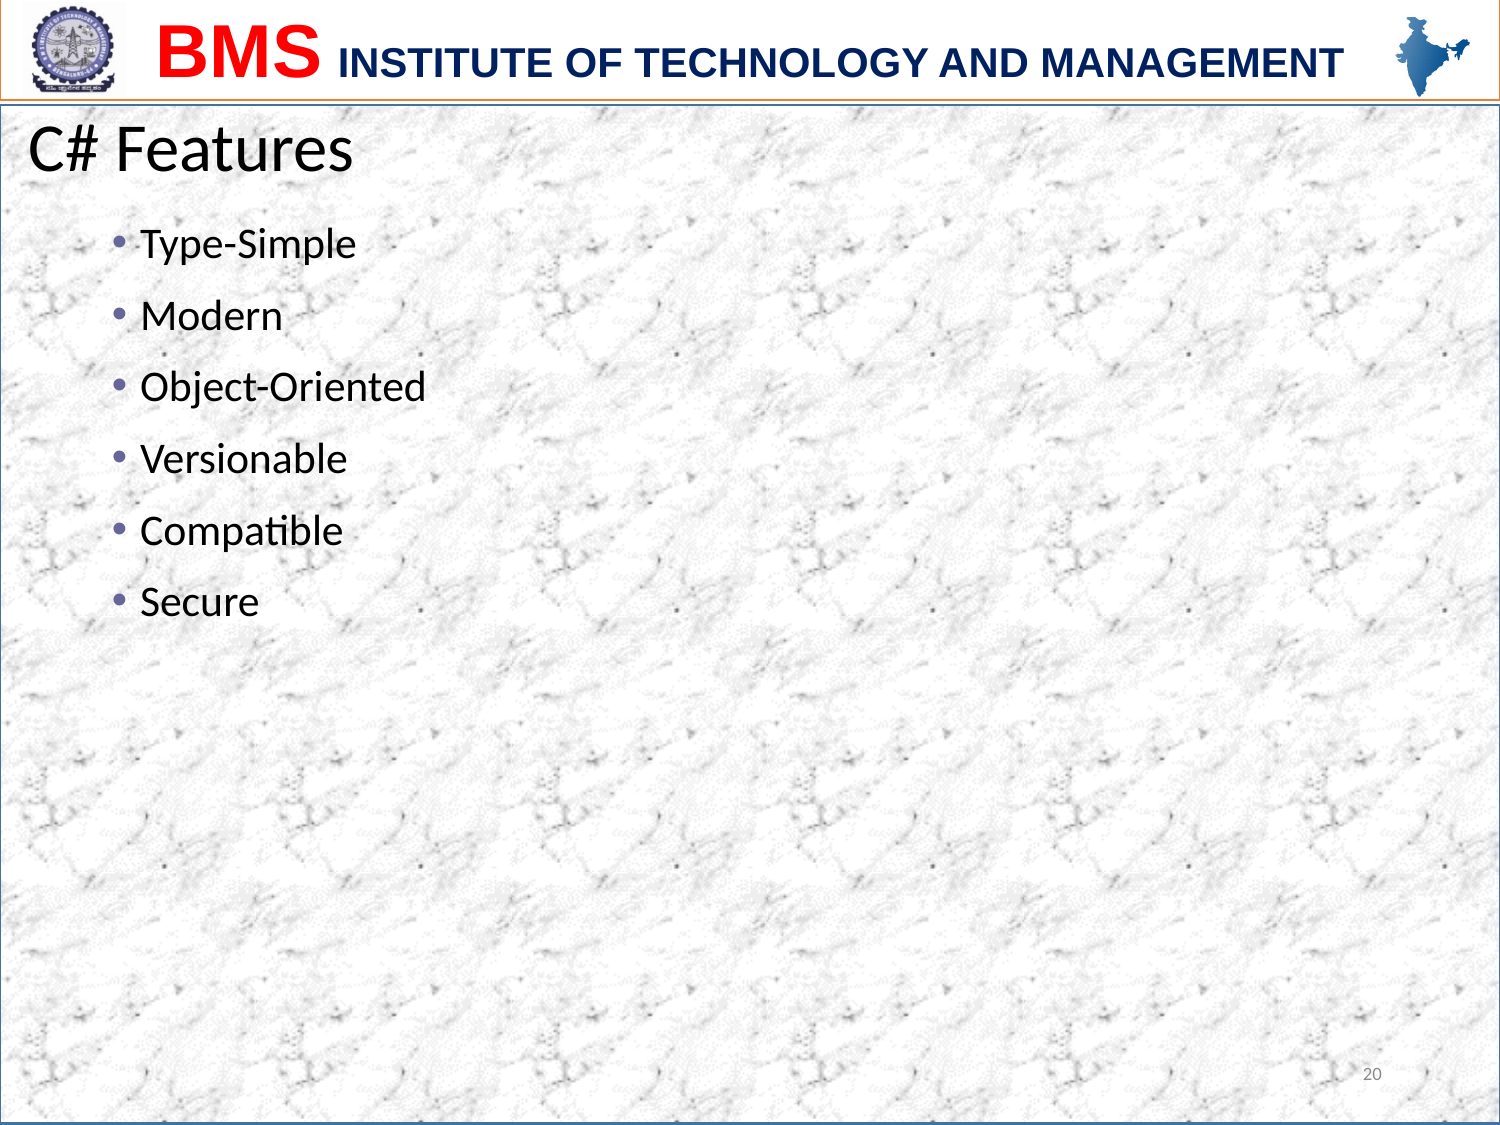

# C# Features
Type-Simple
Modern
Object-Oriented
Versionable
Compatible
Secure

20